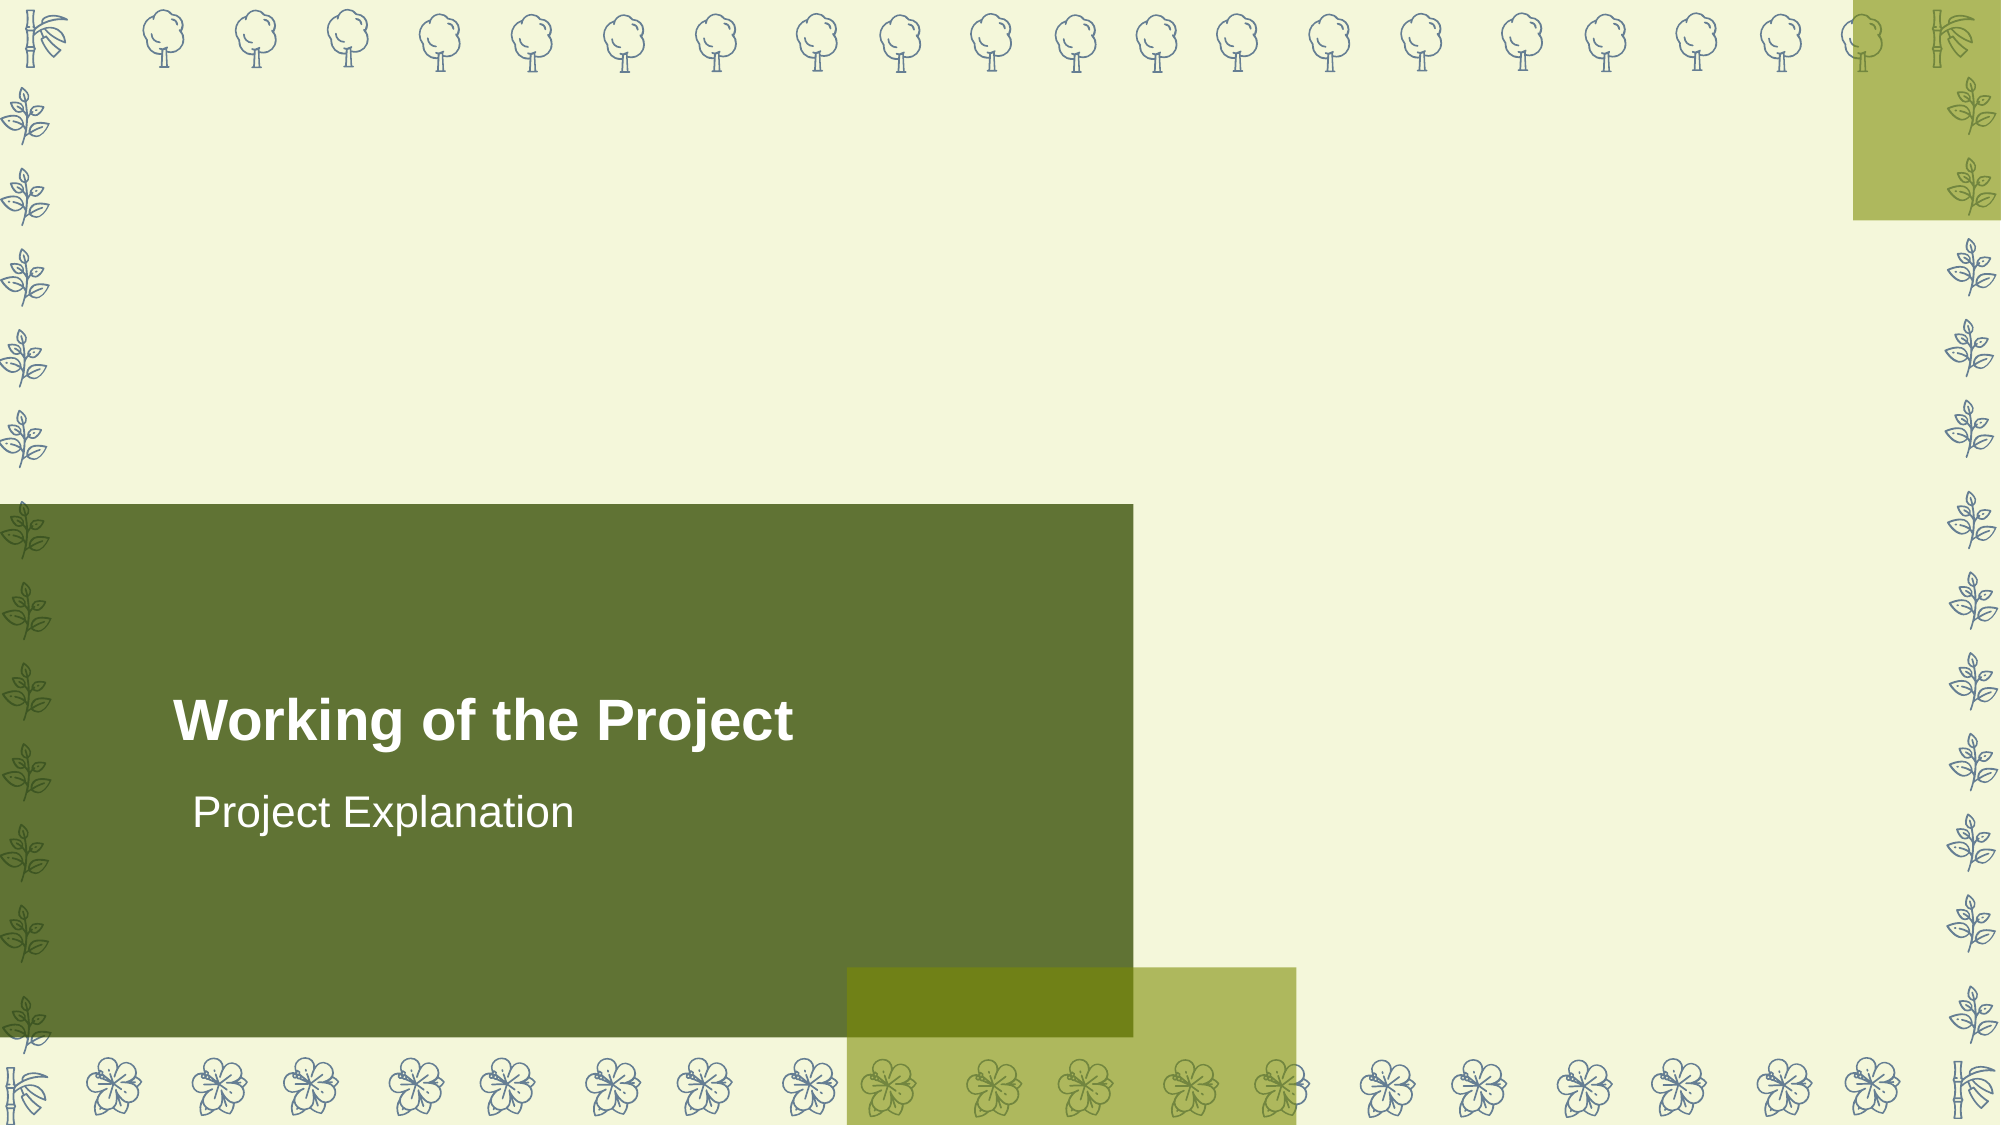

# Working of the Project
Project Explanation